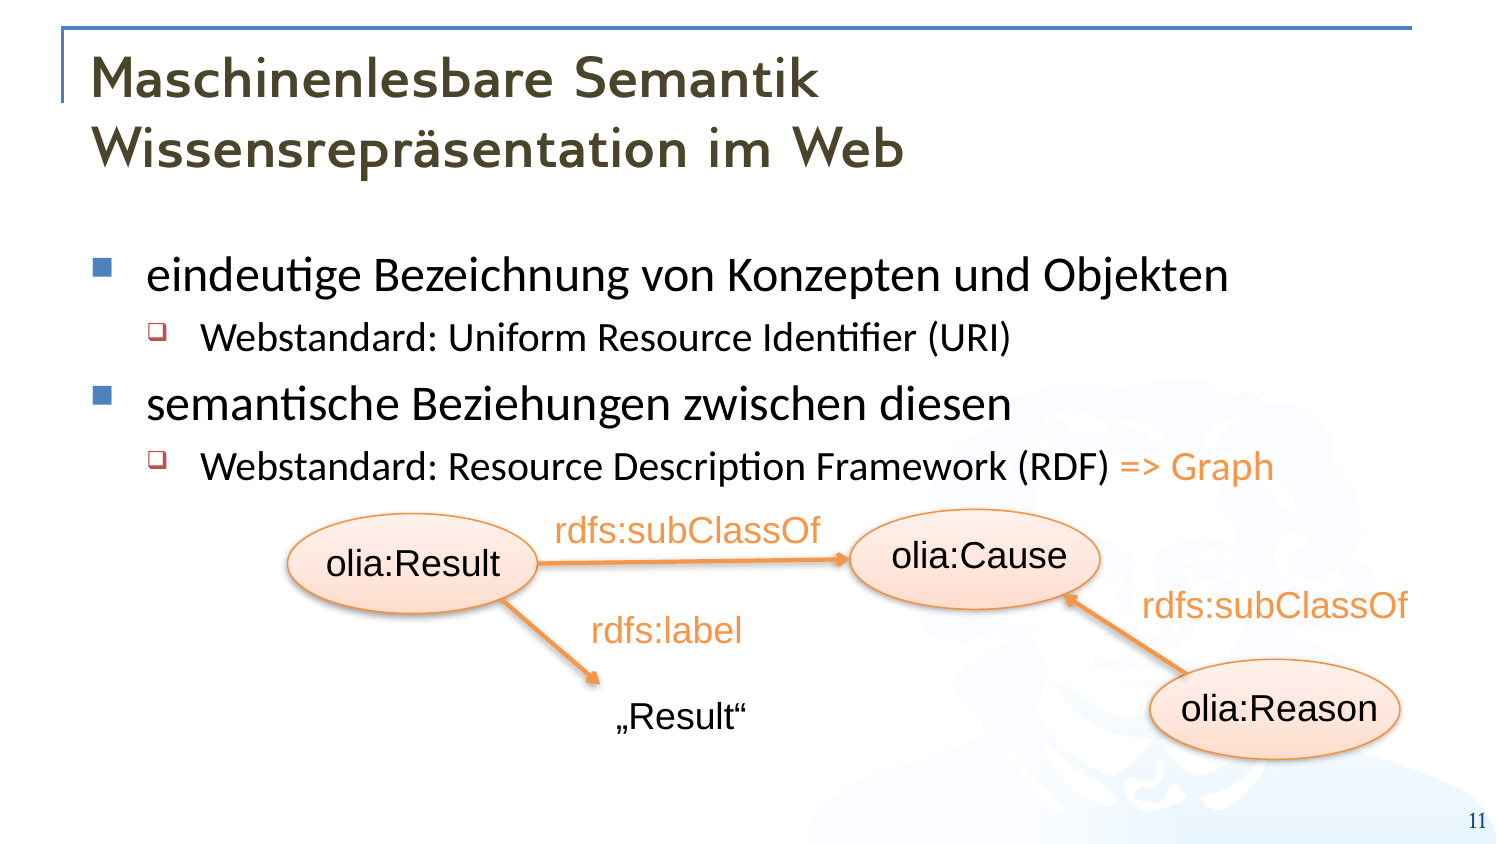

# Maschinenlesbare Semantik Wissensrepräsentation im Web
eindeutige Bezeichnung von Konzepten und Objekten
Webstandard: Uniform Resource Identifier (URI)
semantische Beziehungen zwischen diesen
Webstandard: Resource Description Framework (RDF) => Graph
rdfs:subClassOf

olia:Cause
olia:Result
rdfs:subClassOf
rdfs:label

olia:Reason
„Result“
11